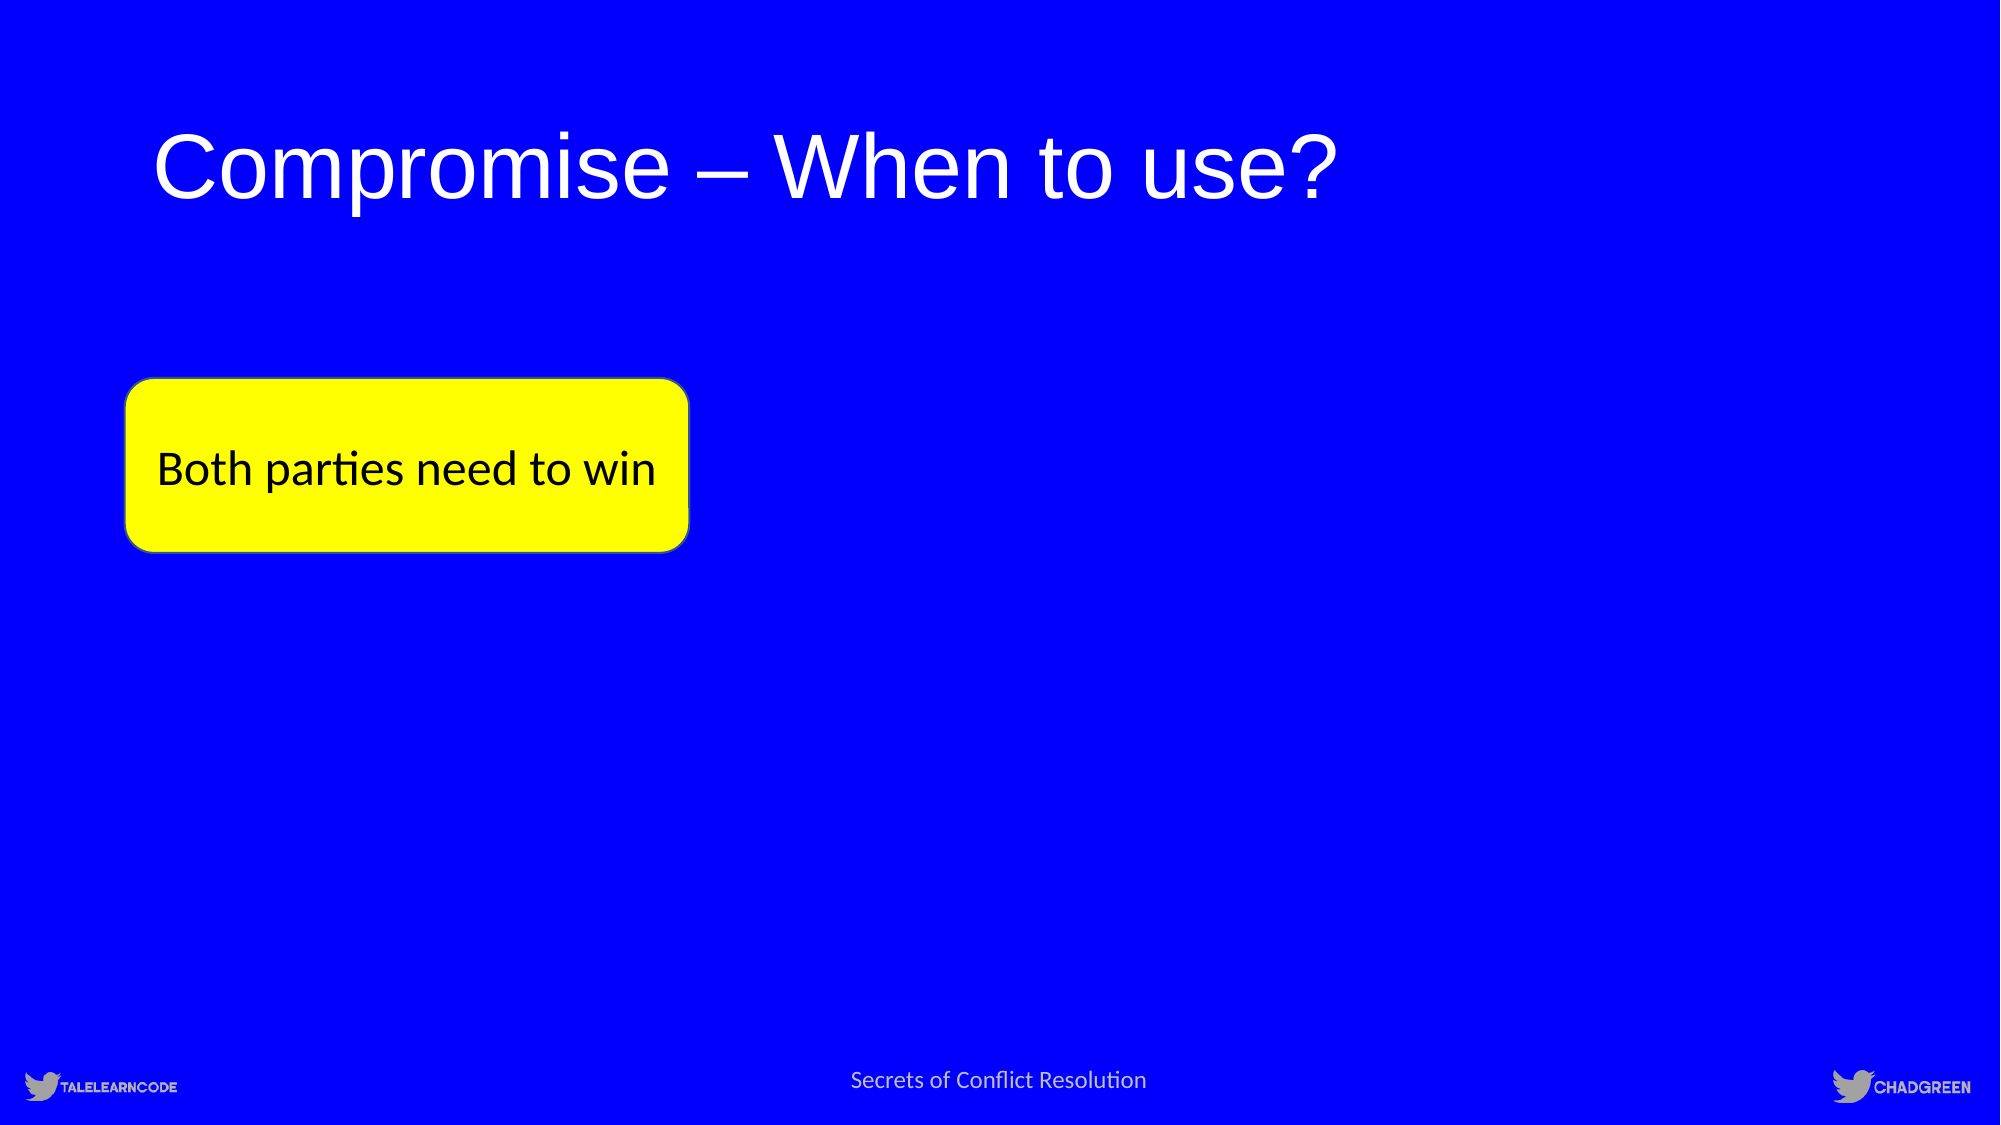

# Compromise – When to use?
Both parties need to win